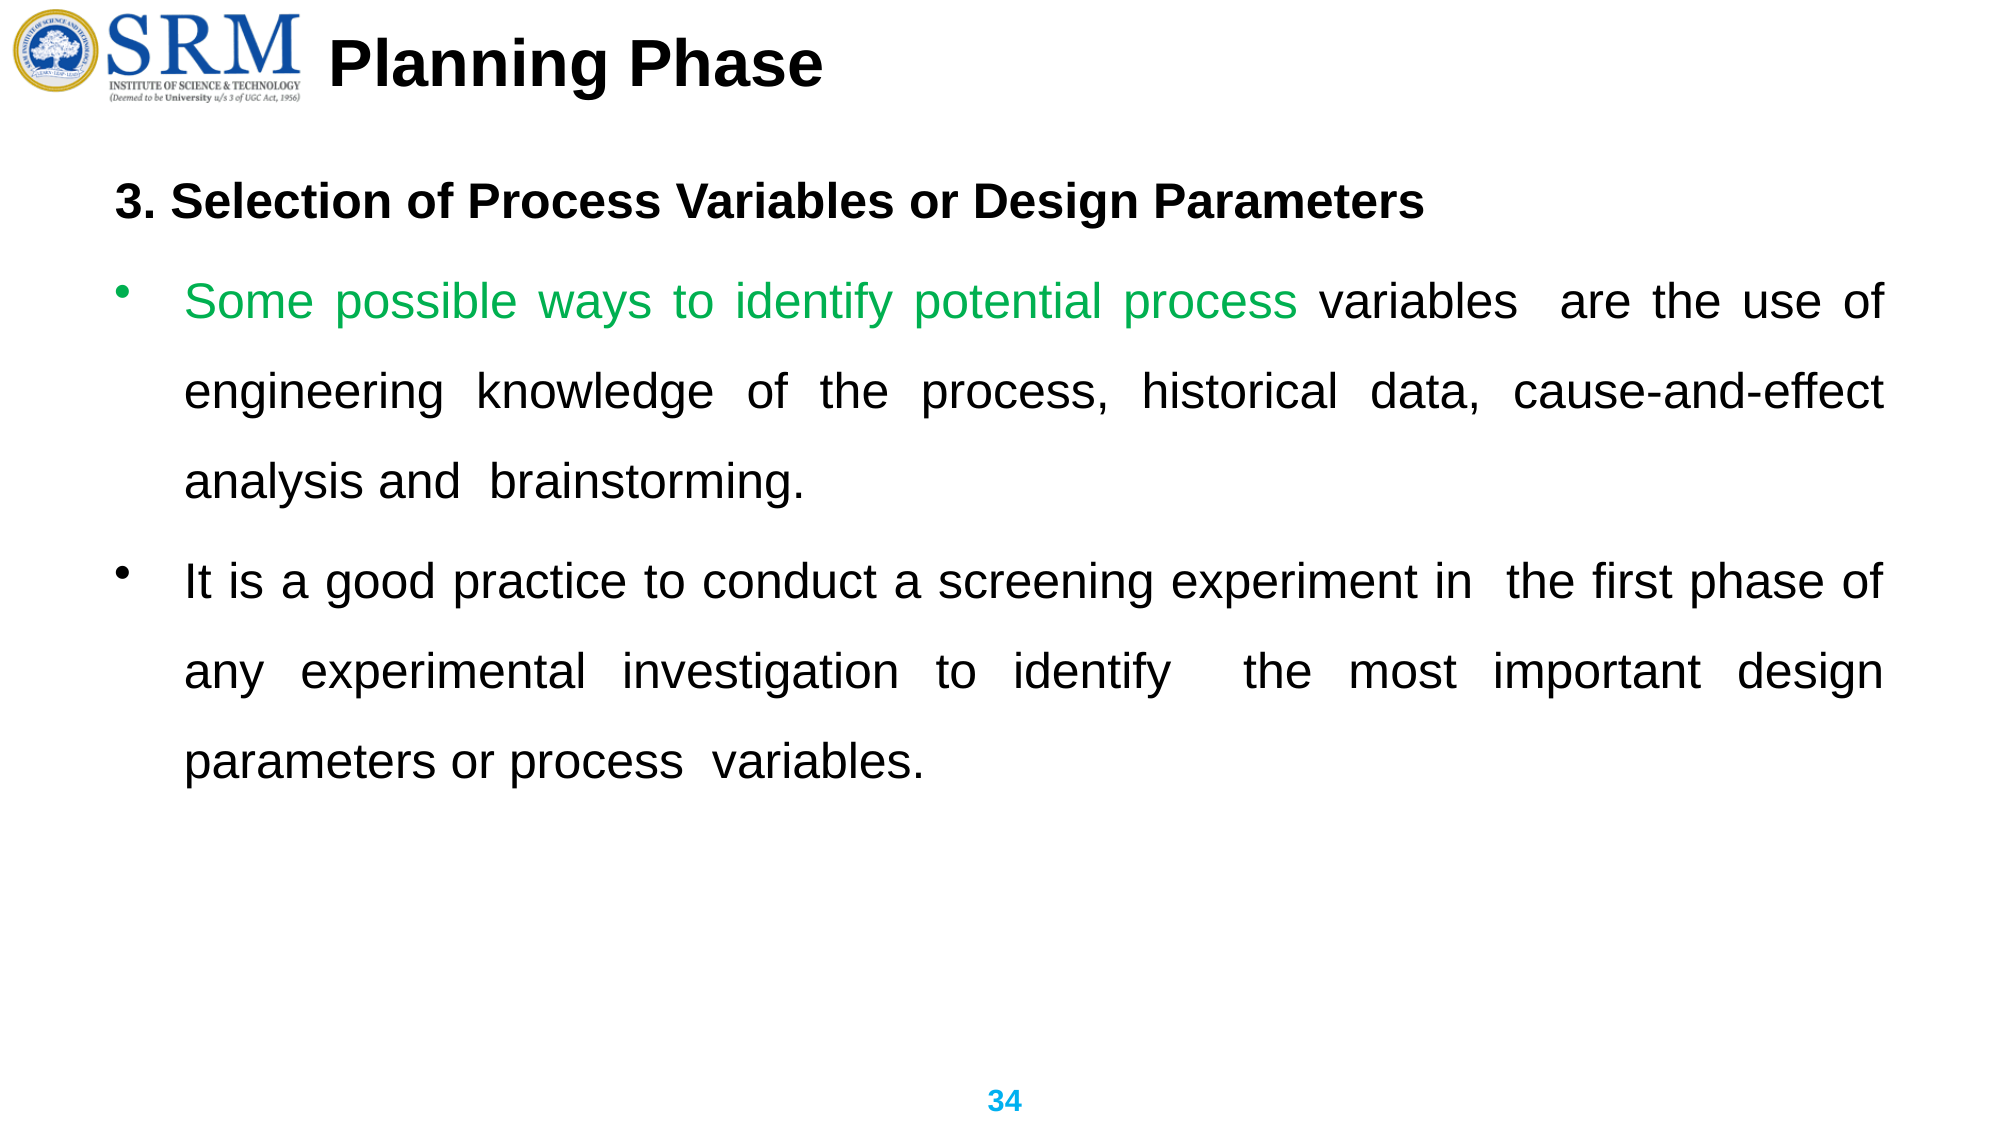

# Planning Phase
3. Selection of Process Variables or Design Parameters
Some possible ways to identify potential process variables  are the use of engineering knowledge of the process, historical data, cause-and-effect analysis and  brainstorming.
It is a good practice to conduct a screening experiment in  the first phase of any experimental investigation to identify  the most important design parameters or process  variables.
34